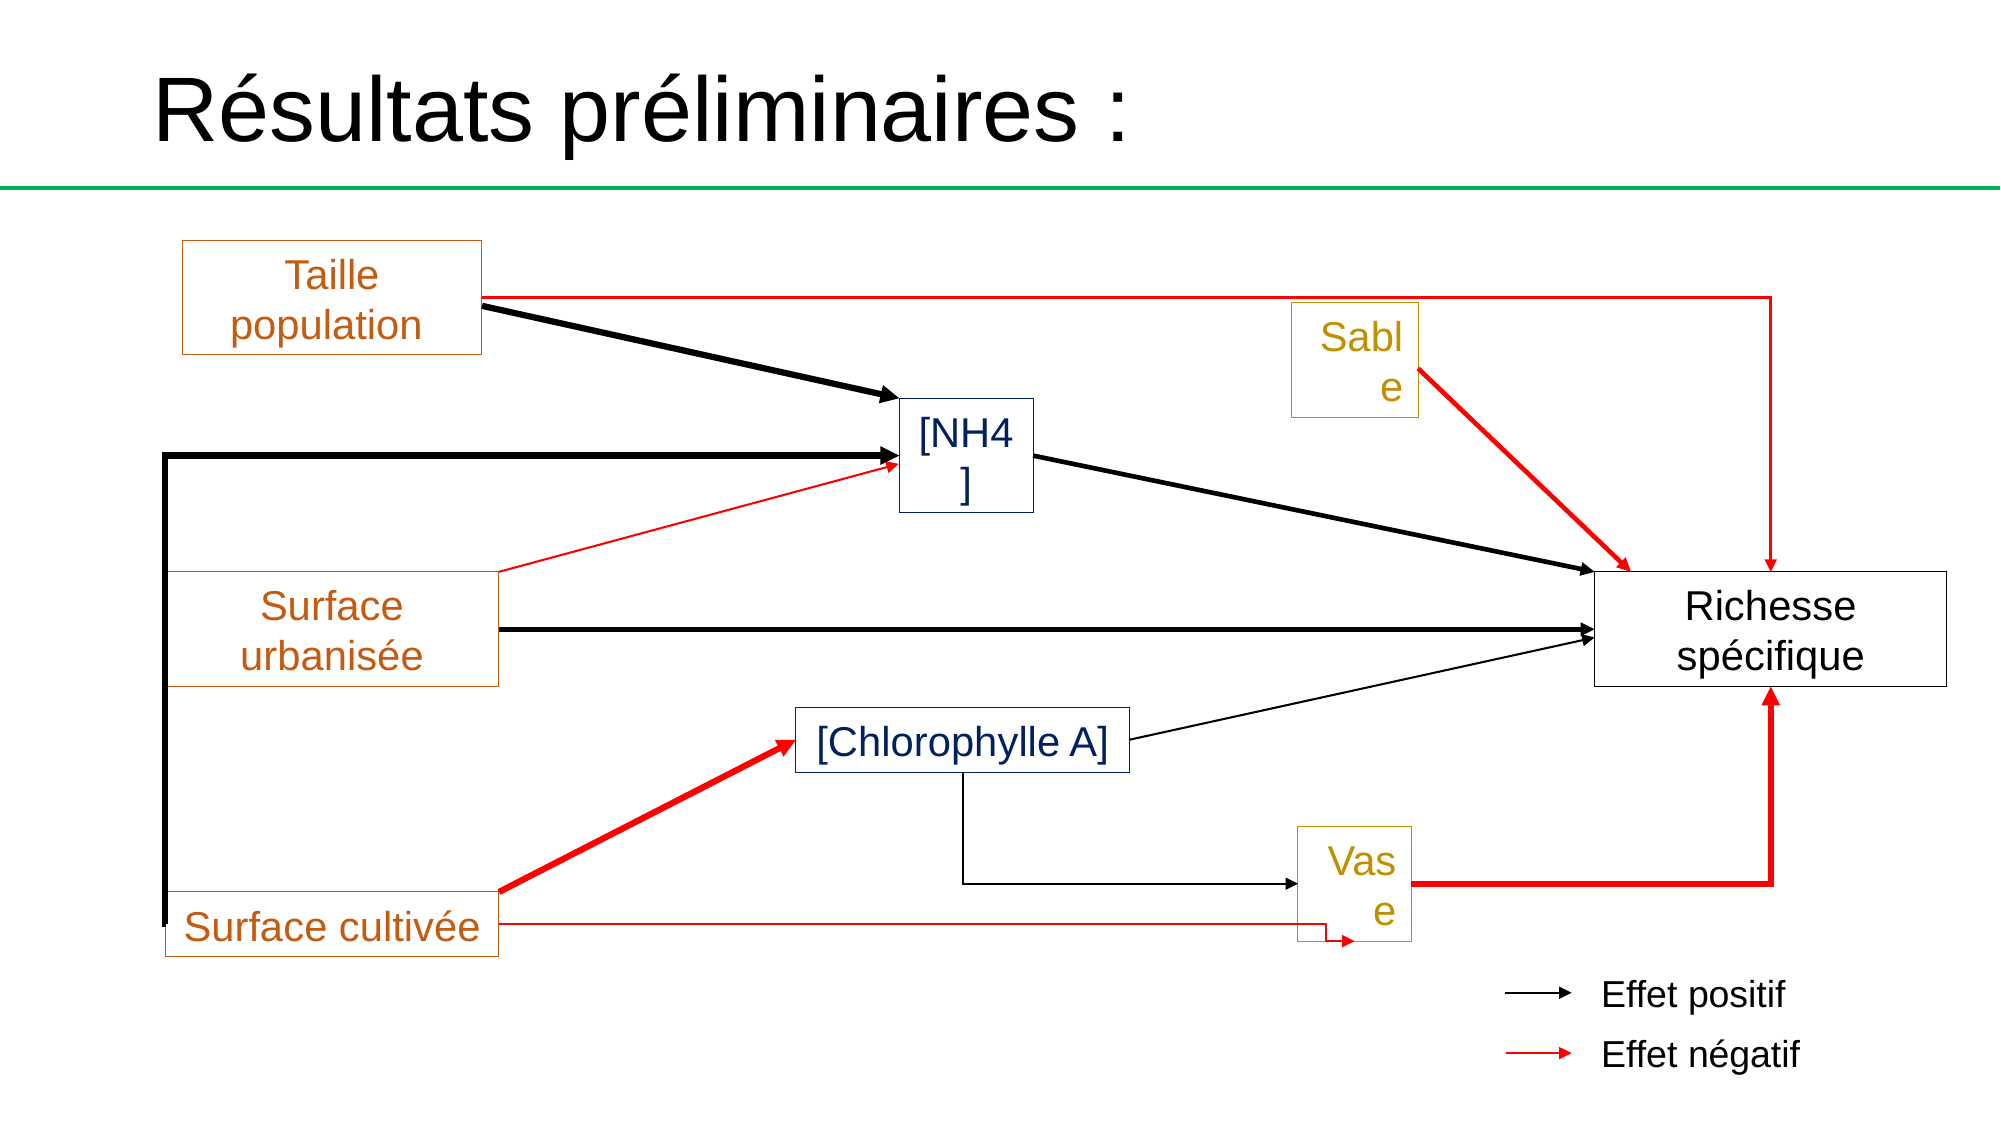

# Résultats préliminaires :
Taille population
Sable
[NH4]
Surface urbanisée
Richesse spécifique
[Chlorophylle A]
Vase
Surface cultivée
Effet positif
Effet négatif